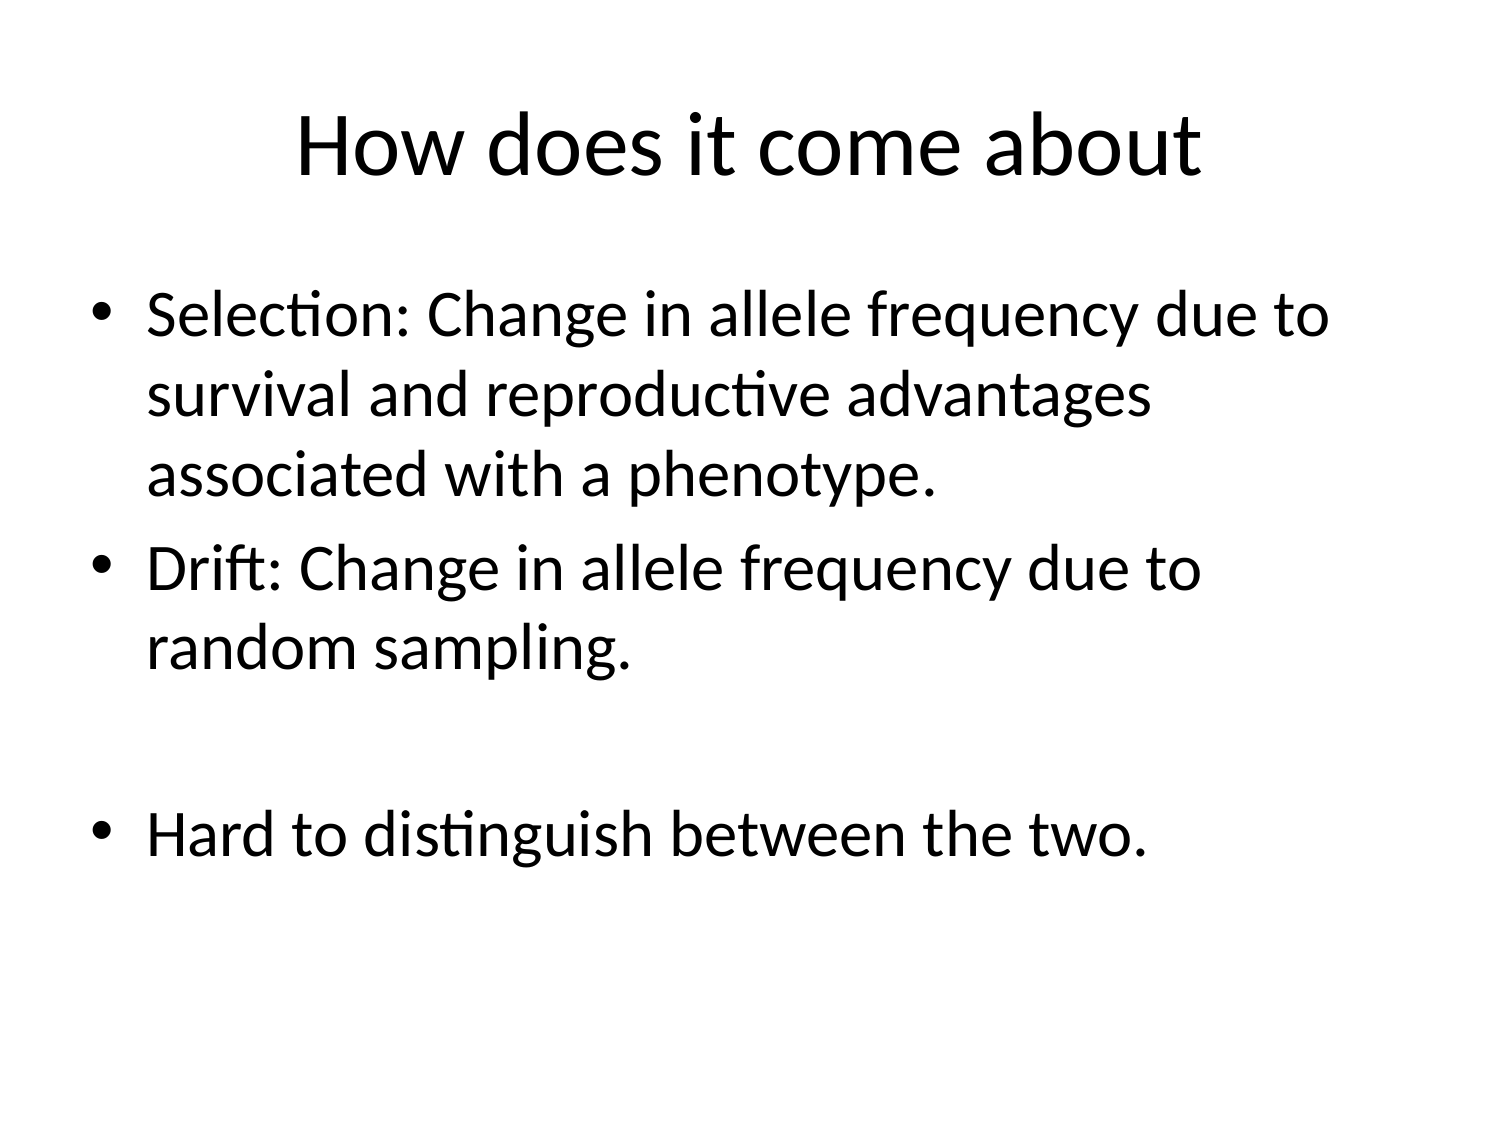

# How does it come about
Selection: Change in allele frequency due to survival and reproductive advantages associated with a phenotype.
Drift: Change in allele frequency due to random sampling.

Hard to distinguish between the two.